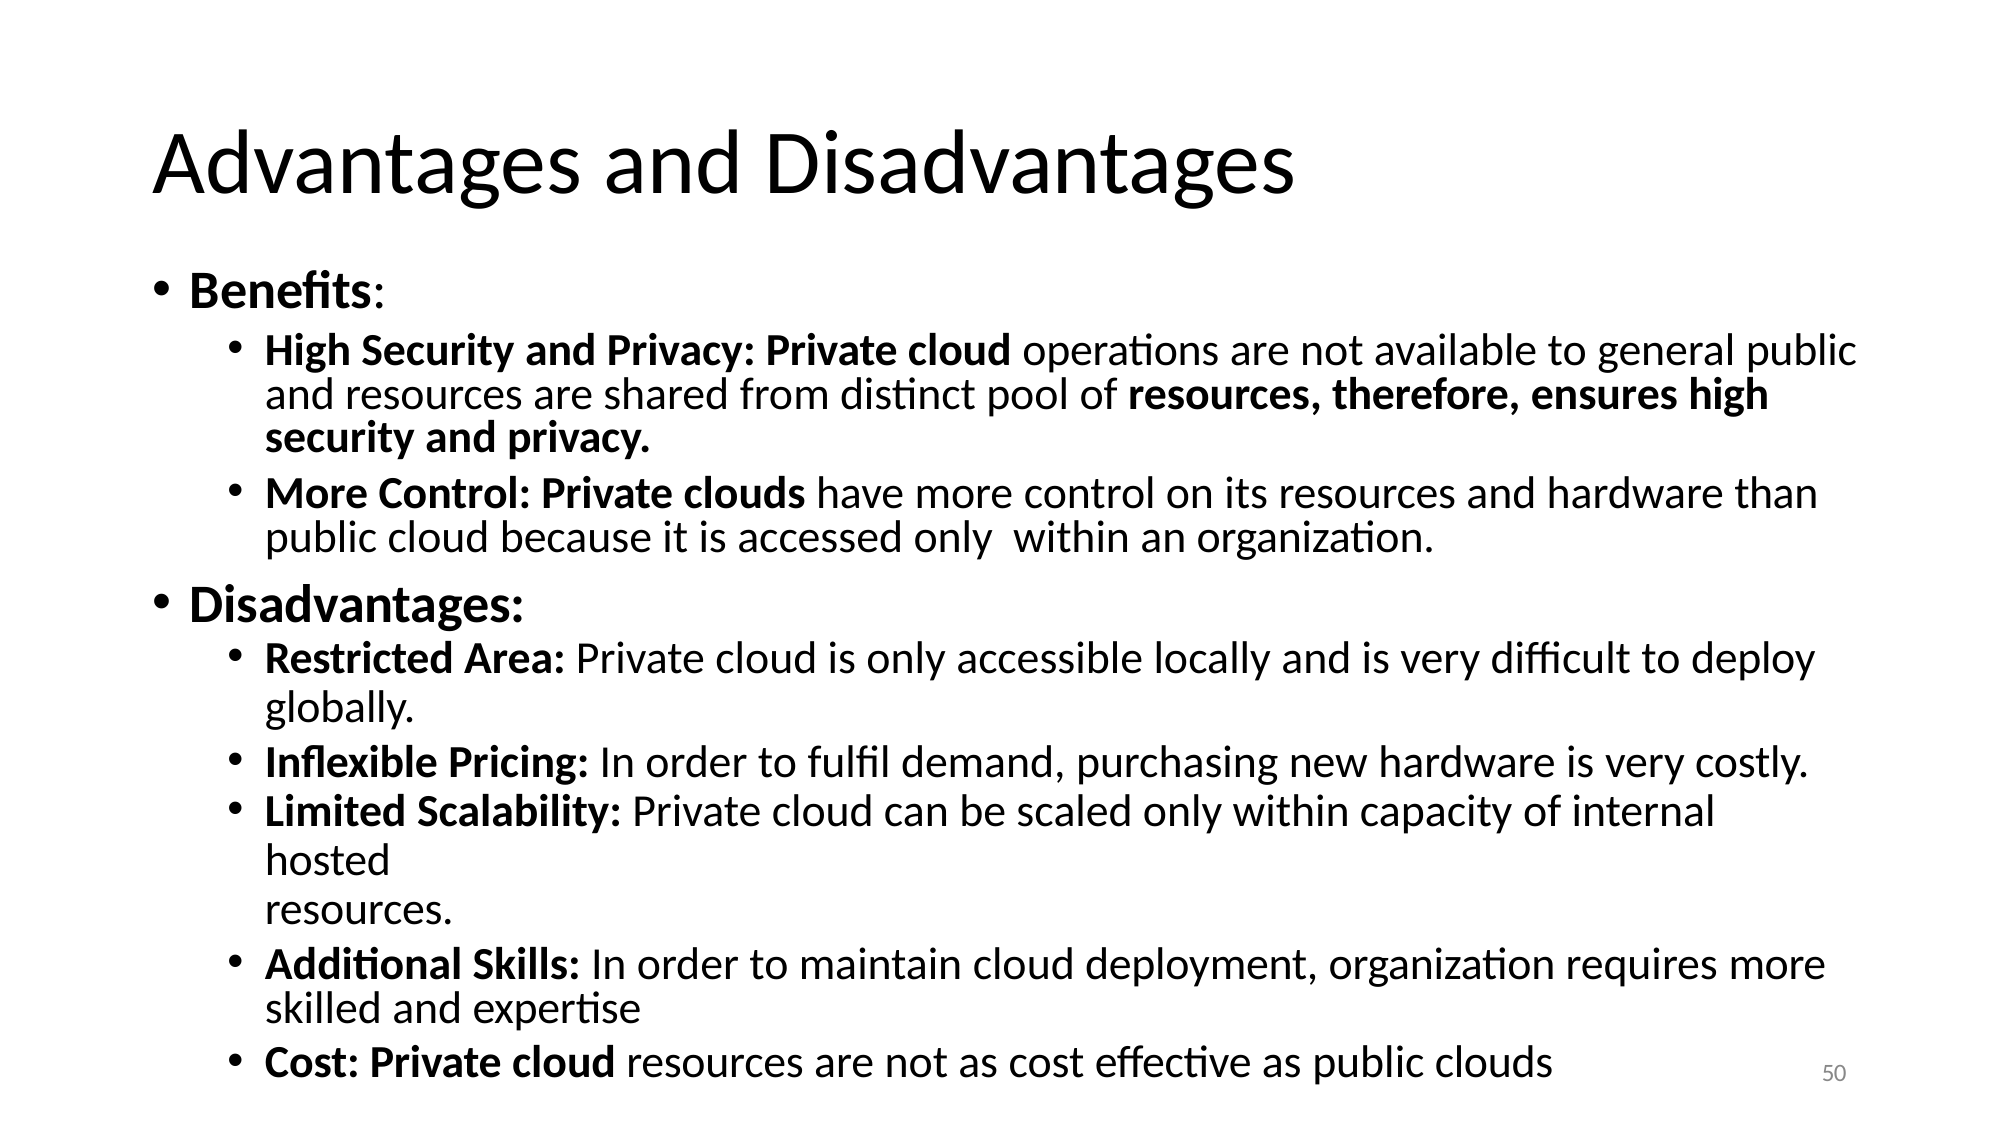

# Advantages and Disadvantages
Benefits:
High Security and Privacy: Private cloud operations are not available to general public and resources are shared from distinct pool of resources, therefore, ensures high security and privacy.
More Control: Private clouds have more control on its resources and hardware than public cloud because it is accessed only within an organization.
Disadvantages:
Restricted Area: Private cloud is only accessible locally and is very difficult to deploy
globally.
Inflexible Pricing: In order to fulfil demand, purchasing new hardware is very costly.
Limited Scalability: Private cloud can be scaled only within capacity of internal hosted
resources.
Additional Skills: In order to maintain cloud deployment, organization requires more skilled and expertise
Cost: Private cloud resources are not as cost effective as public clouds
50